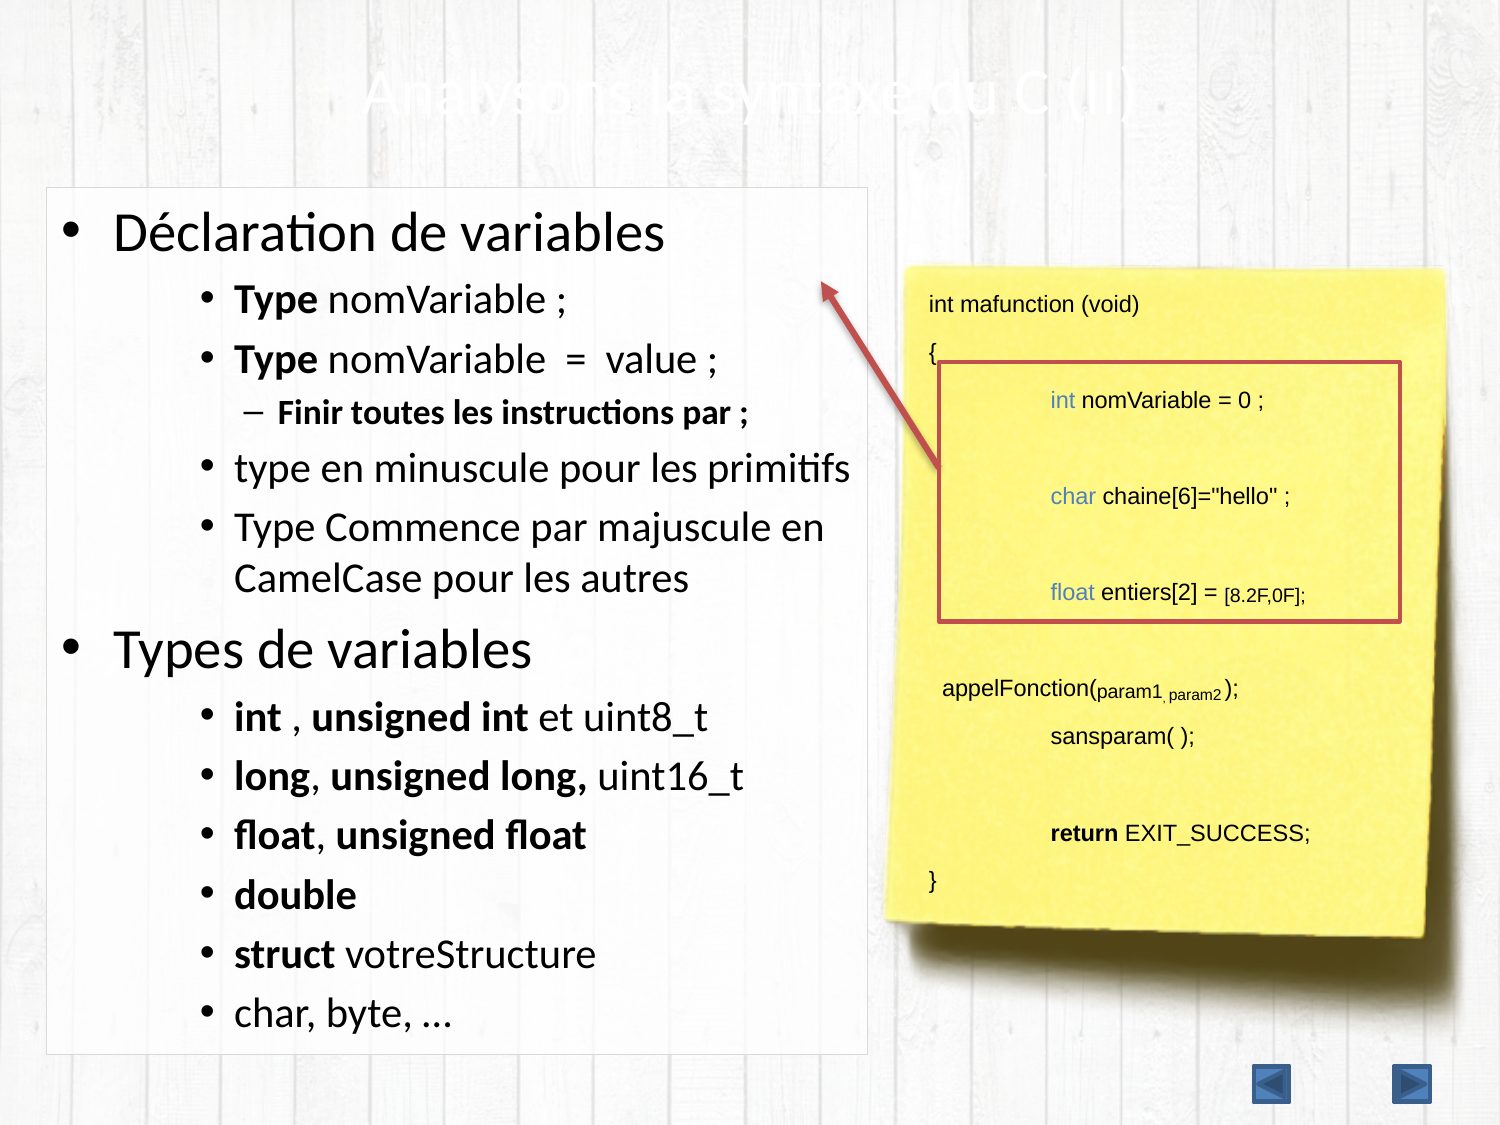

# Analysons la syntaxe du C (II)
Déclaration de variables
Type nomVariable ;
Type nomVariable  =  value ;
Finir toutes les instructions par ;
type en minuscule pour les primitifs
Type Commence par majuscule en CamelCase pour les autres
Types de variables
int , unsigned int et uint8_t
long, unsigned long, uint16_t
float, unsigned float
double
struct votreStructure
char, byte, …
int mafunction (void)
{
	int nomVariable = 0 ;

	char chaine[6]="hello" ;

	float entiers[2] = [8.2F,0F];

  appelFonction(param1, param2 );
	sansparam( );

	return EXIT_SUCCESS;
}